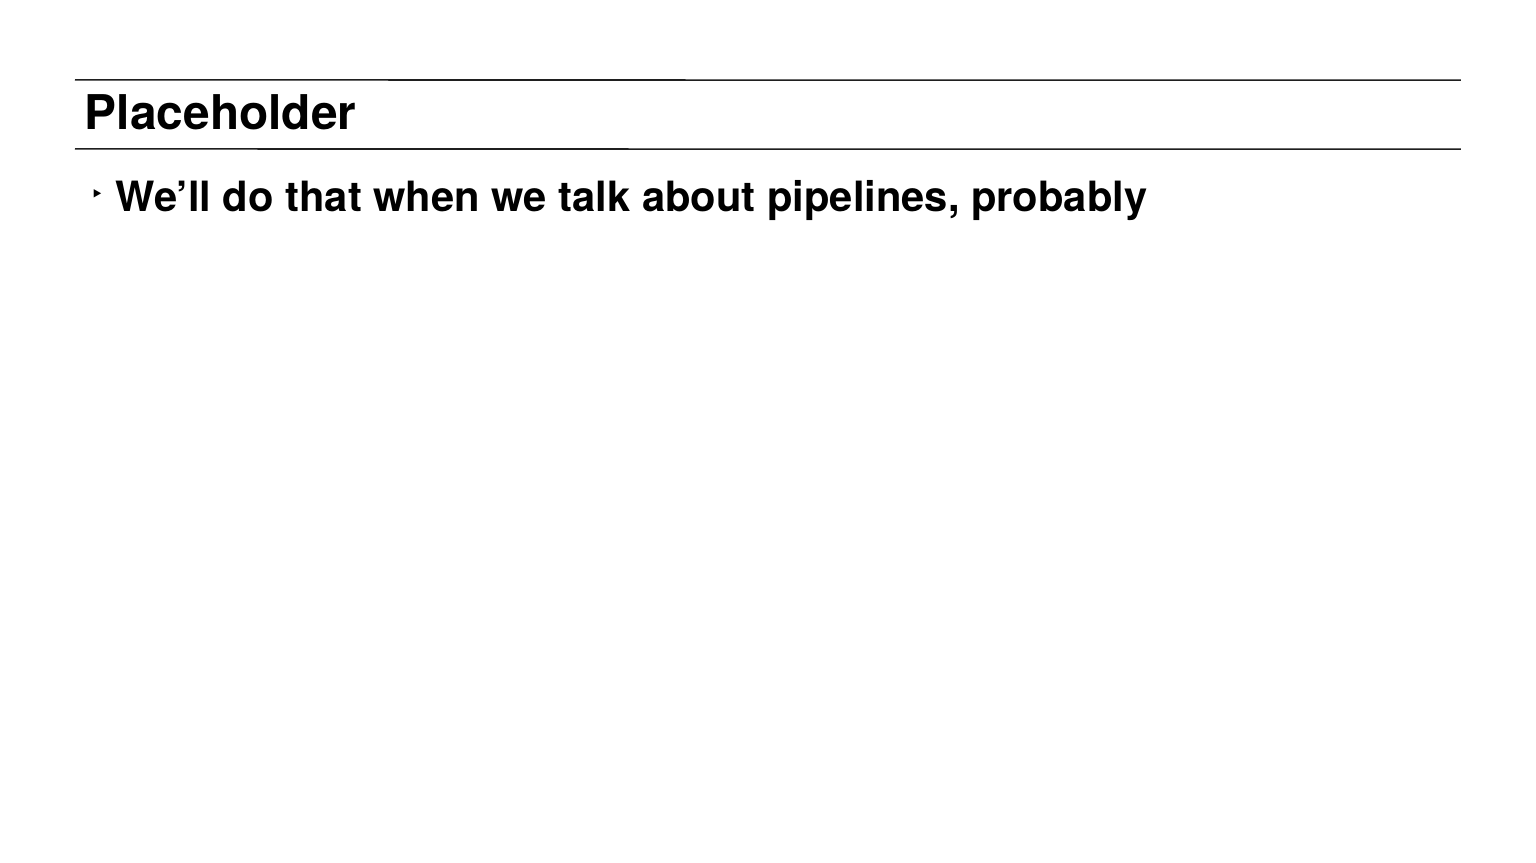

# Placeholder
We’ll do that when we talk about pipelines, probably